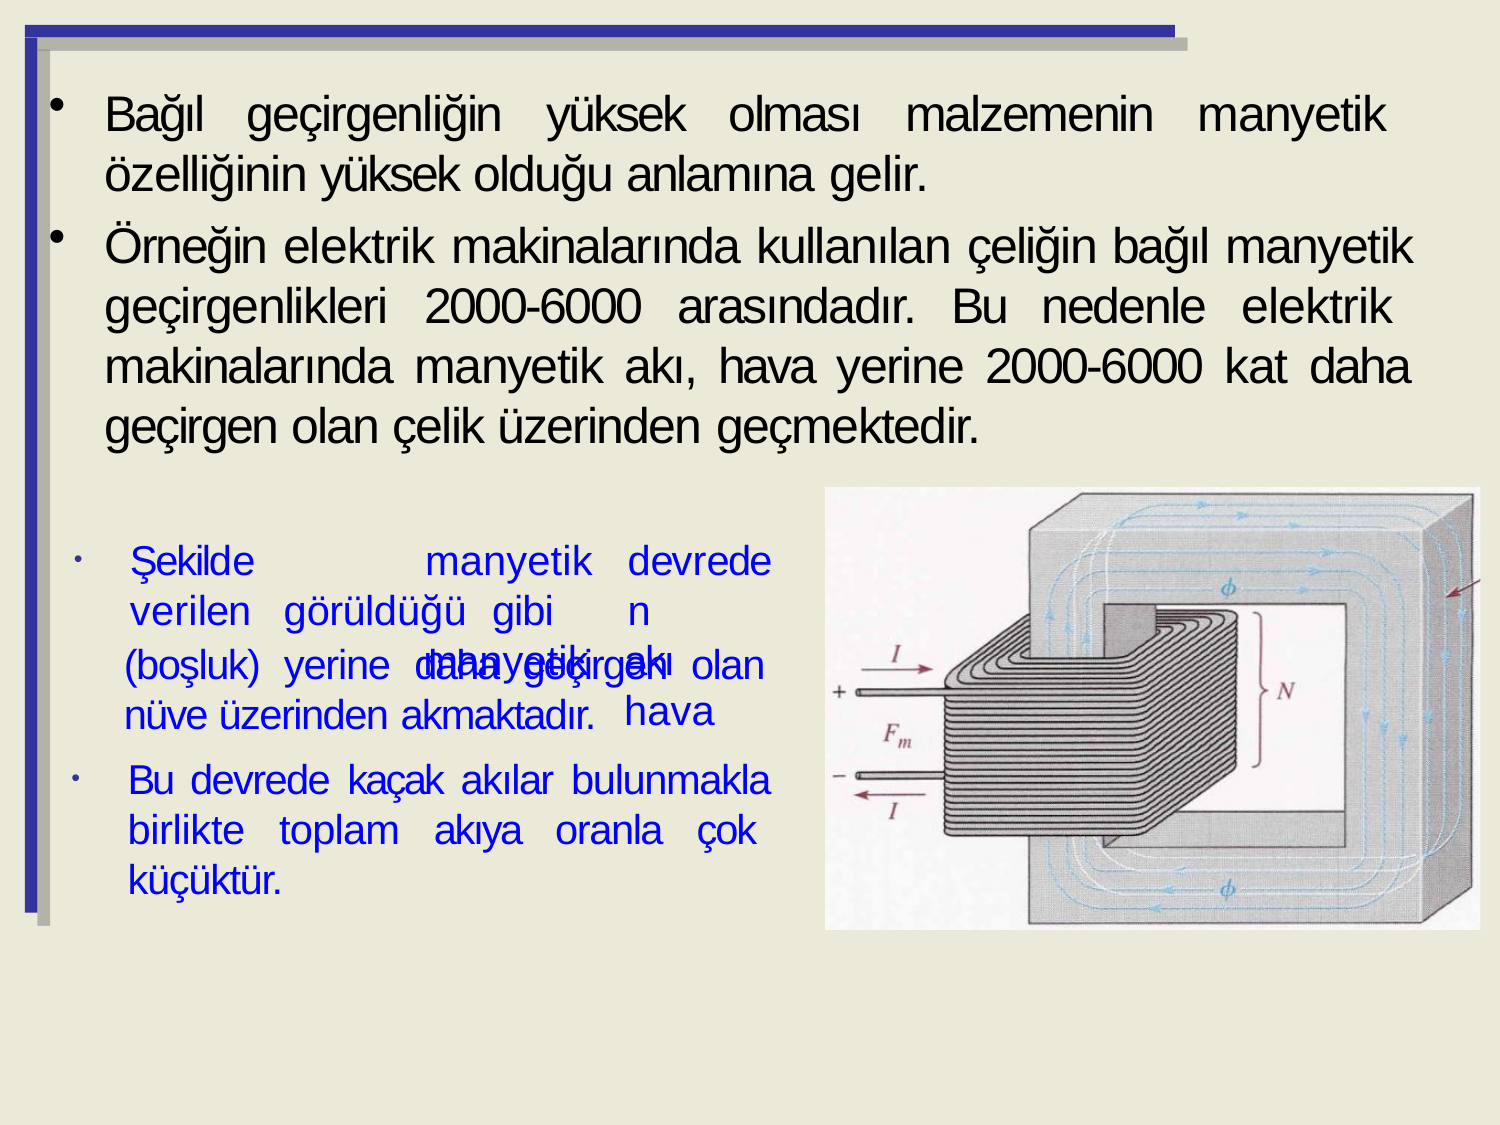

Bağıl geçirgenliğin yüksek olması malzemenin manyetik  özelliğinin yüksek olduğu anlamına gelir.
Örneğin elektrik makinalarında kullanılan çeliğin bağıl manyetik  geçirgenlikleri 2000-6000 arasındadır. Bu nedenle elektrik  makinalarında manyetik akı, hava yerine 2000-6000 kat daha  geçirgen olan çelik üzerinden geçmektedir.

Şekilde	verilen
manyetik
görüldüğü	gibi	manyetik
devreden
akı	hava
(boşluk) yerine daha geçirgen olan  nüve üzerinden akmaktadır.
Bu devrede kaçak akılar bulunmakla  birlikte toplam akıya oranla çok  küçüktür.